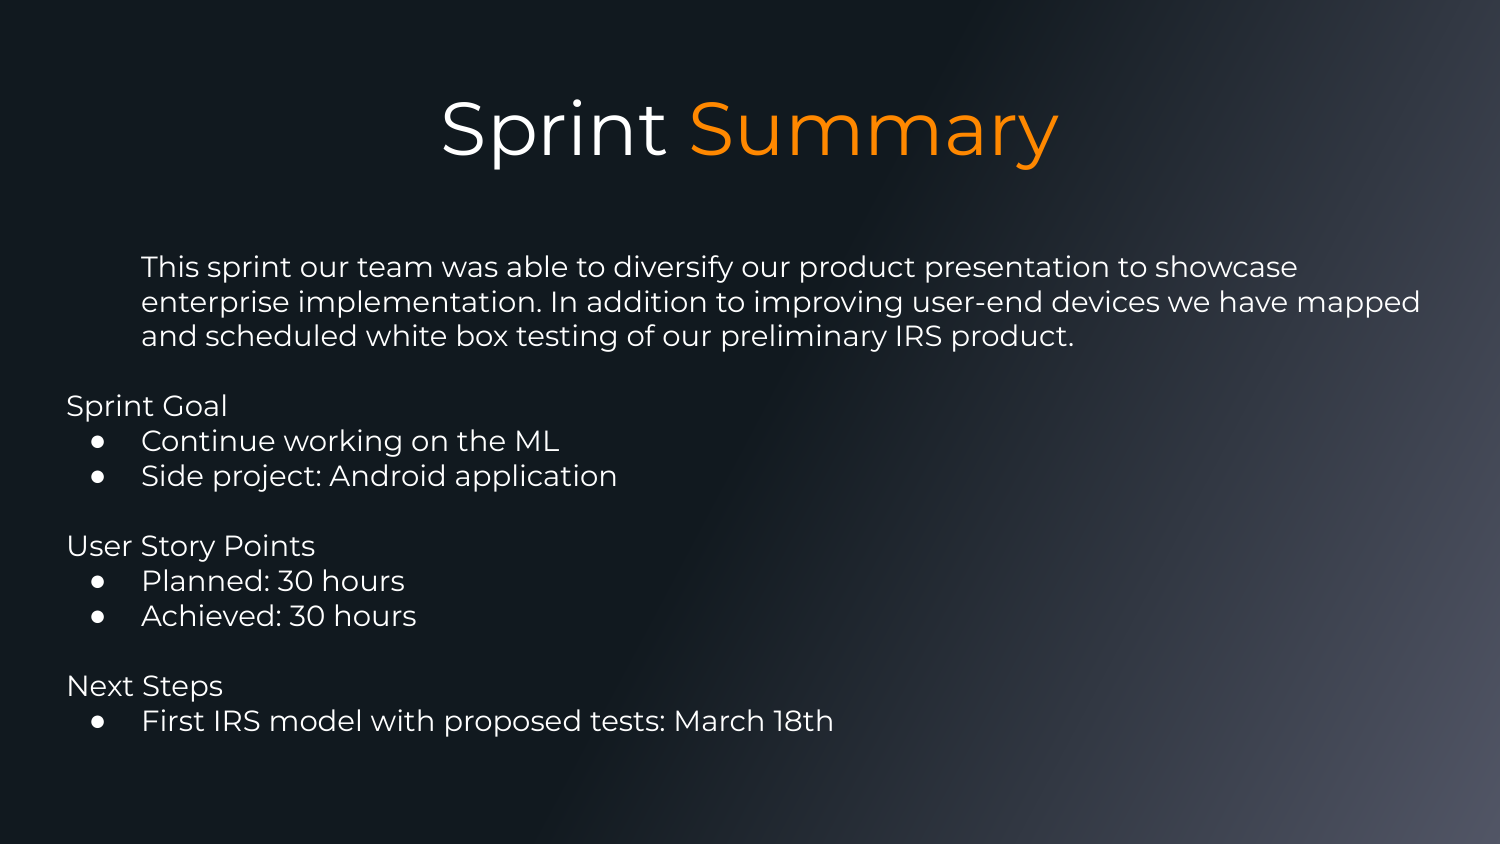

# Sprint Summary
This sprint our team was able to diversify our product presentation to showcase enterprise implementation. In addition to improving user-end devices we have mapped and scheduled white box testing of our preliminary IRS product.

Sprint Goal
Continue working on the ML
Side project: Android application

User Story Points
Planned: 30 hours
Achieved: 30 hours

Next Steps
First IRS model with proposed tests: March 18th